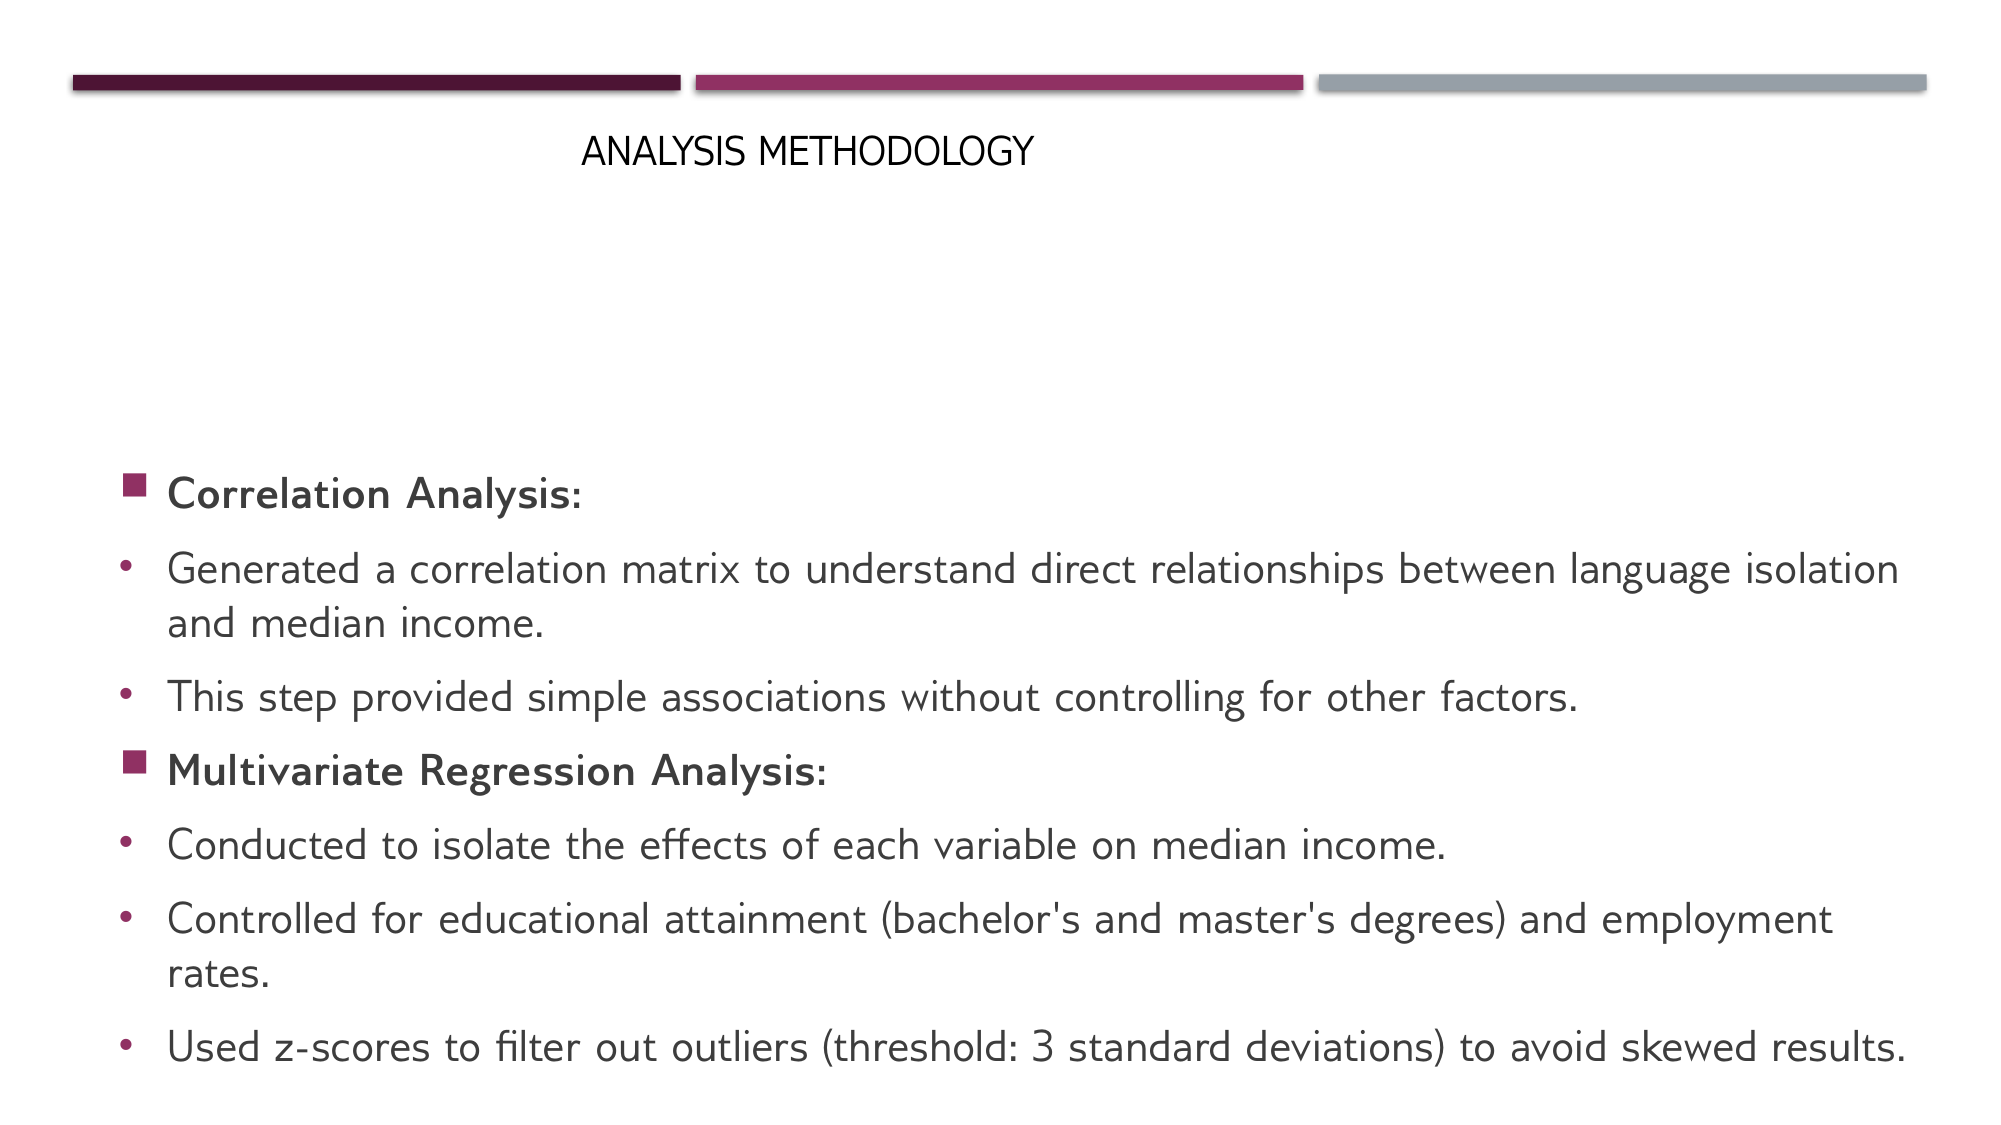

# Analysis Methodology
Correlation Analysis:
Generated a correlation matrix to understand direct relationships between language isolation and median income.
This step provided simple associations without controlling for other factors.
Multivariate Regression Analysis:
Conducted to isolate the effects of each variable on median income.
Controlled for educational attainment (bachelor's and master's degrees) and employment rates.
Used z-scores to filter out outliers (threshold: 3 standard deviations) to avoid skewed results.